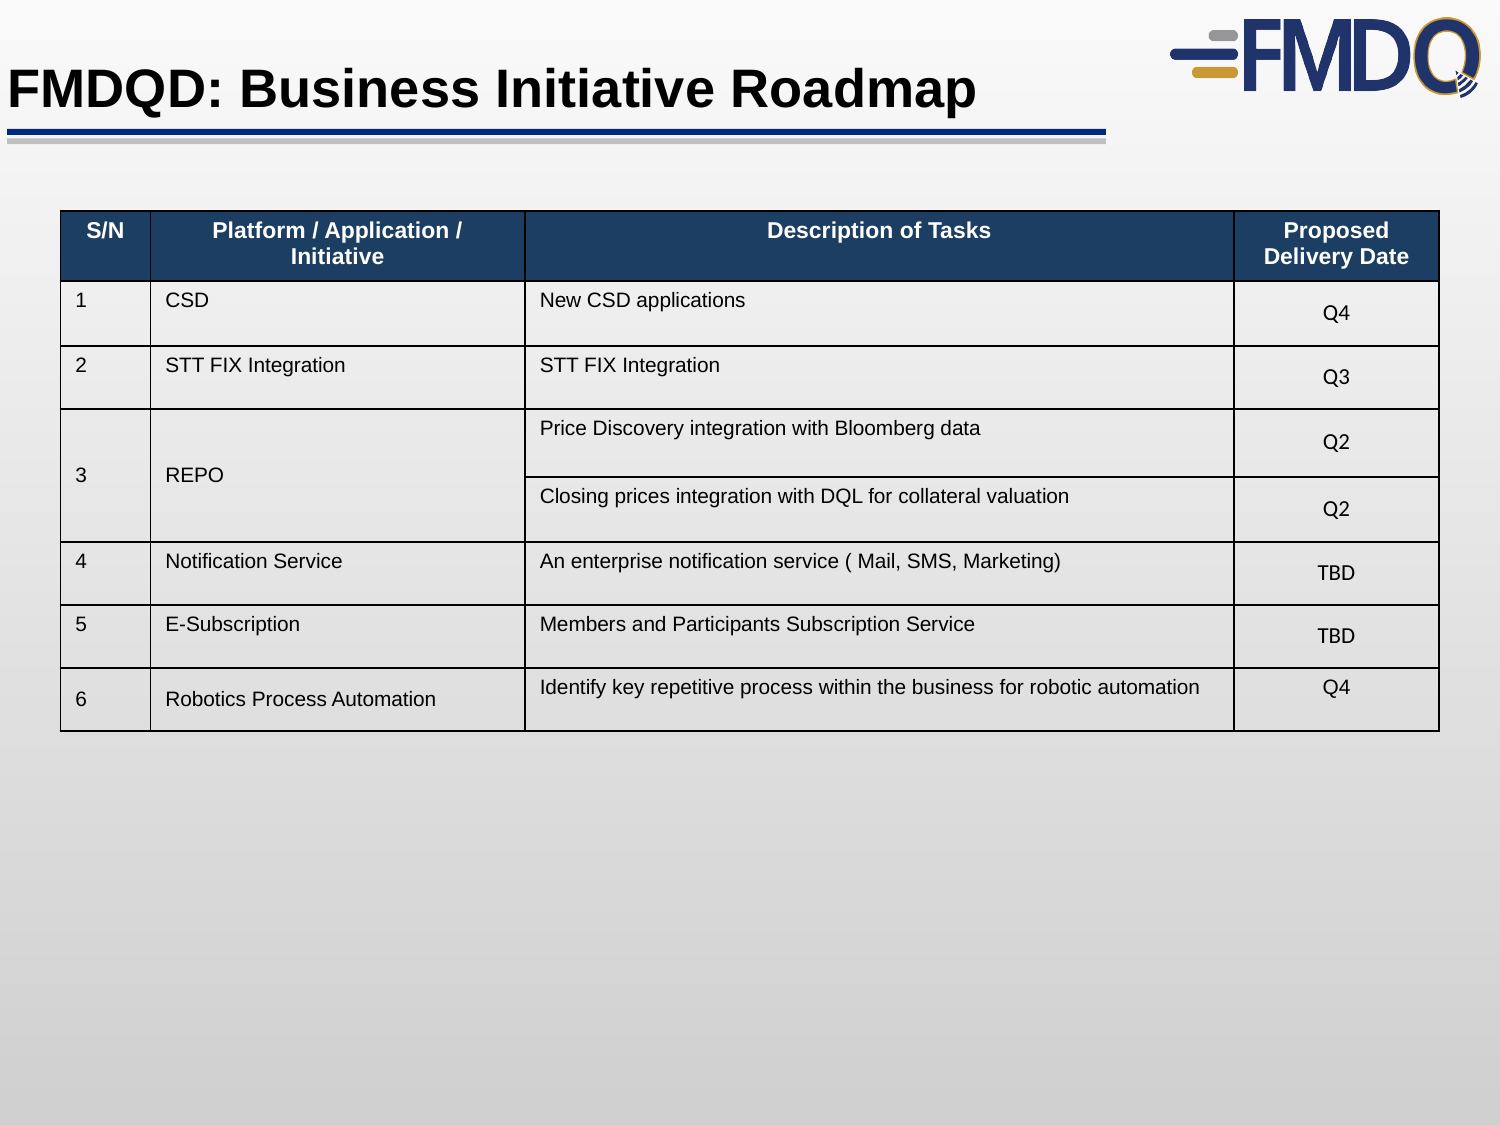

FMDQD: Business Initiative Roadmap
| S/N | Platform / Application / Initiative | Description of Tasks | Proposed Delivery Date |
| --- | --- | --- | --- |
| 1 | CSD | New CSD applications | Q4 |
| 2 | STT FIX Integration | STT FIX Integration | Q3 |
| 3 | REPO | Price Discovery integration with Bloomberg data | Q2 |
|  |  | Closing prices integration with DQL for collateral valuation | Q2 |
| 4 | Notification Service | An enterprise notification service ( Mail, SMS, Marketing) | TBD |
| 5 | E-Subscription | Members and Participants Subscription Service | TBD |
| 6 | Robotics Process Automation | Identify key repetitive process within the business for robotic automation | Q4 |